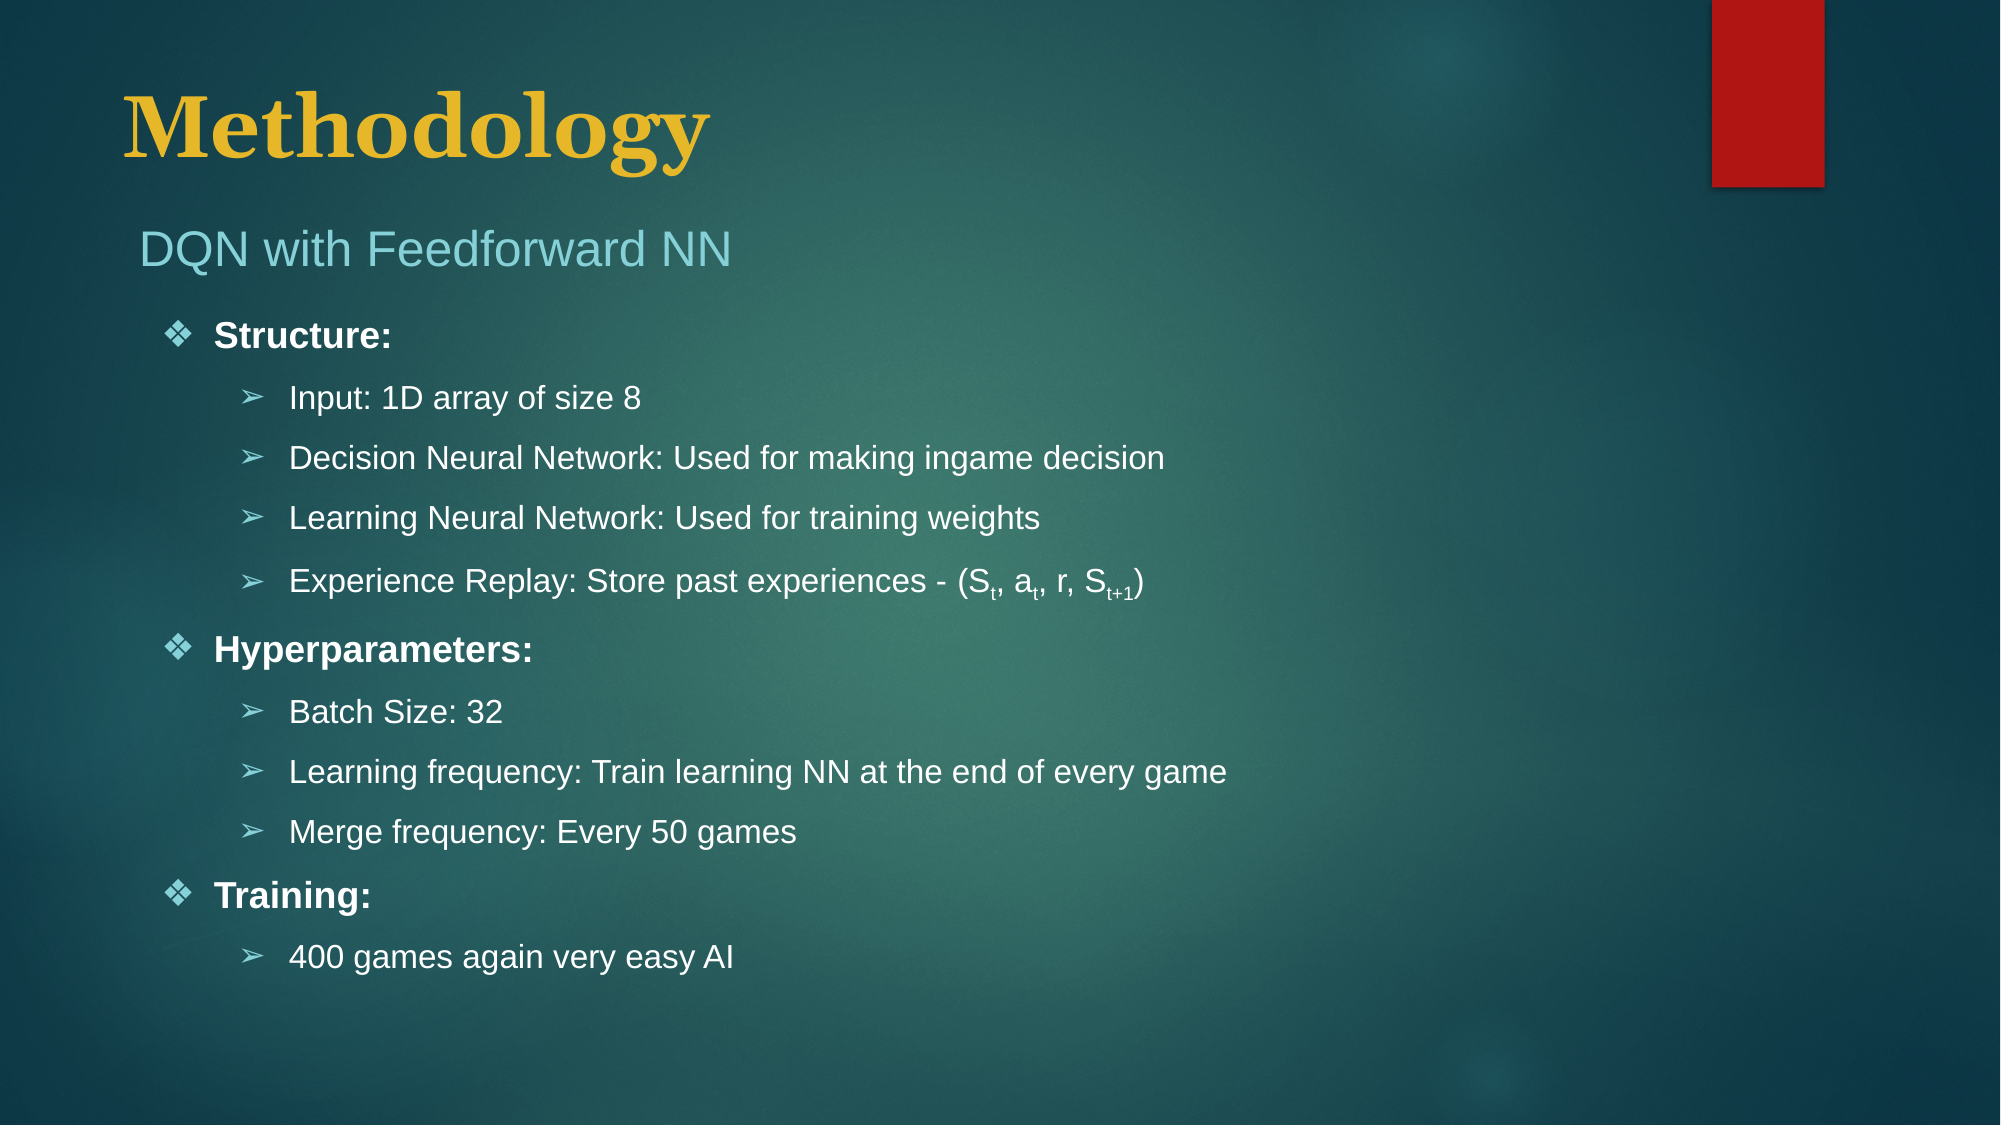

# Methodology
DQN with Feedforward NN
Structure:
Input: 1D array of size 8
Decision Neural Network: Used for making ingame decision
Learning Neural Network: Used for training weights
Experience Replay: Store past experiences - (St, at, r, St+1)
Hyperparameters:
Batch Size: 32
Learning frequency: Train learning NN at the end of every game
Merge frequency: Every 50 games
Training:
400 games again very easy AI